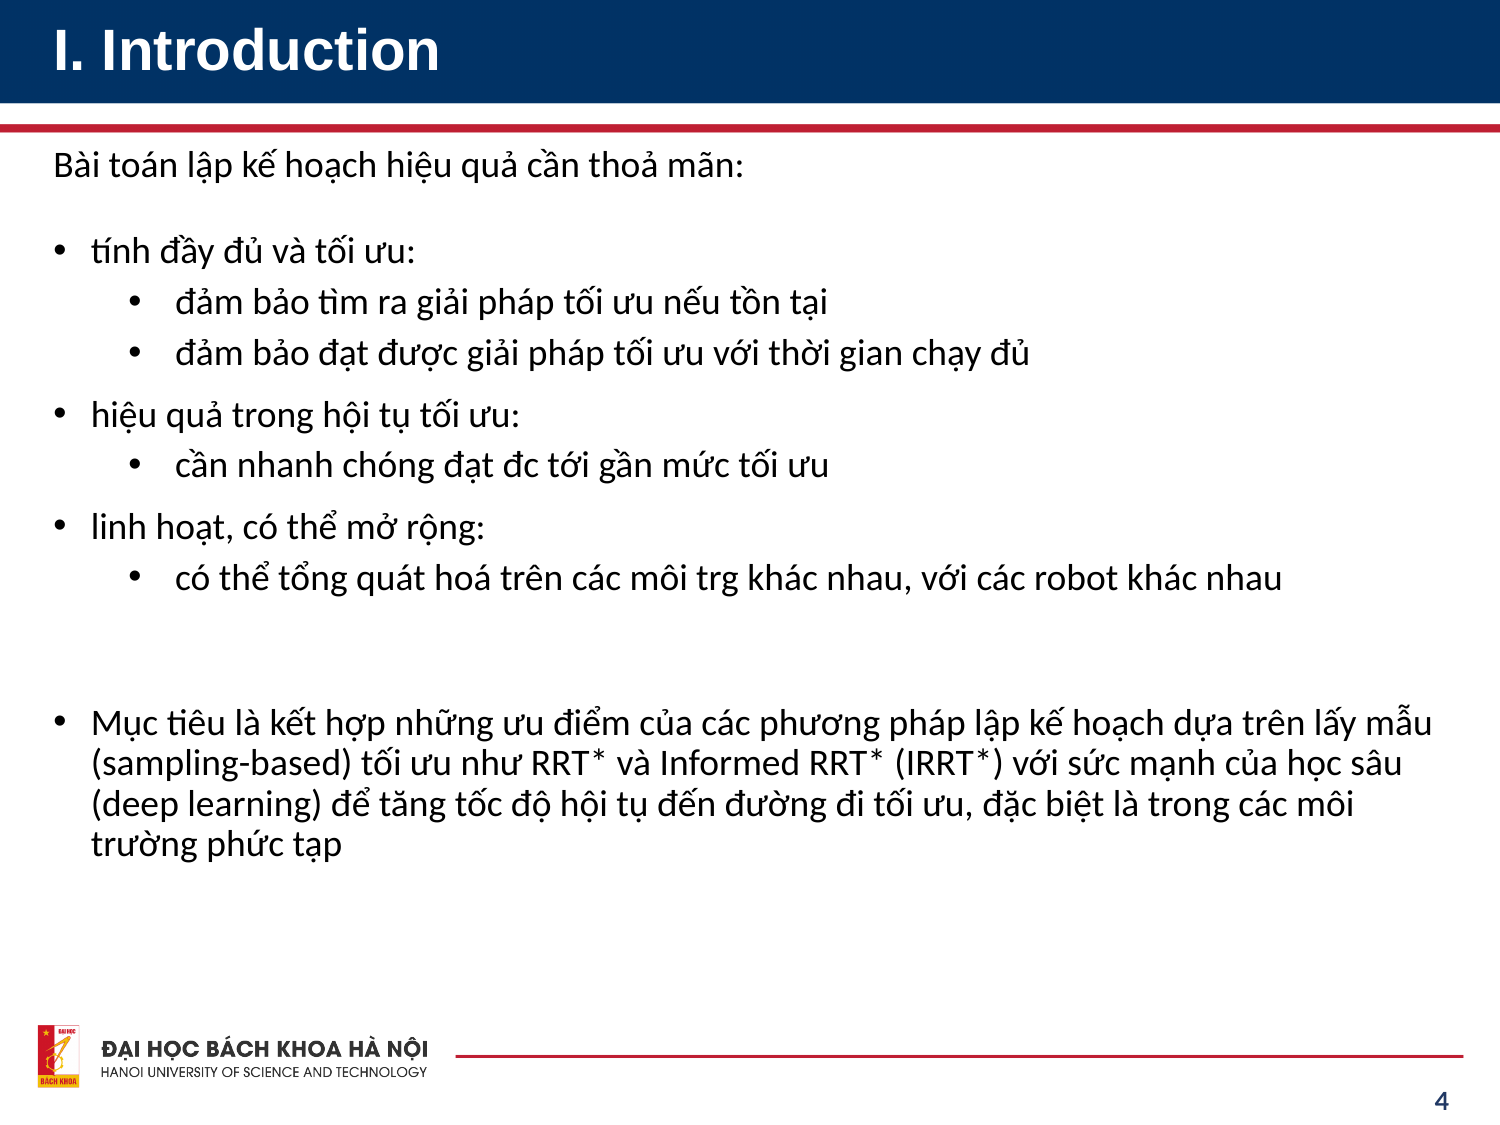

# I. Introduction
Bài toán lập kế hoạch hiệu quả cần thoả mãn:
tính đầy đủ và tối ưu:
đảm bảo tìm ra giải pháp tối ưu nếu tồn tại
đảm bảo đạt được giải pháp tối ưu với thời gian chạy đủ
hiệu quả trong hội tụ tối ưu:
cần nhanh chóng đạt đc tới gần mức tối ưu
linh hoạt, có thể mở rộng:
có thể tổng quát hoá trên các môi trg khác nhau, với các robot khác nhau

Mục tiêu là kết hợp những ưu điểm của các phương pháp lập kế hoạch dựa trên lấy mẫu (sampling-based) tối ưu như RRT* và Informed RRT* (IRRT*) với sức mạnh của học sâu (deep learning) để tăng tốc độ hội tụ đến đường đi tối ưu, đặc biệt là trong các môi trường phức tạp
4